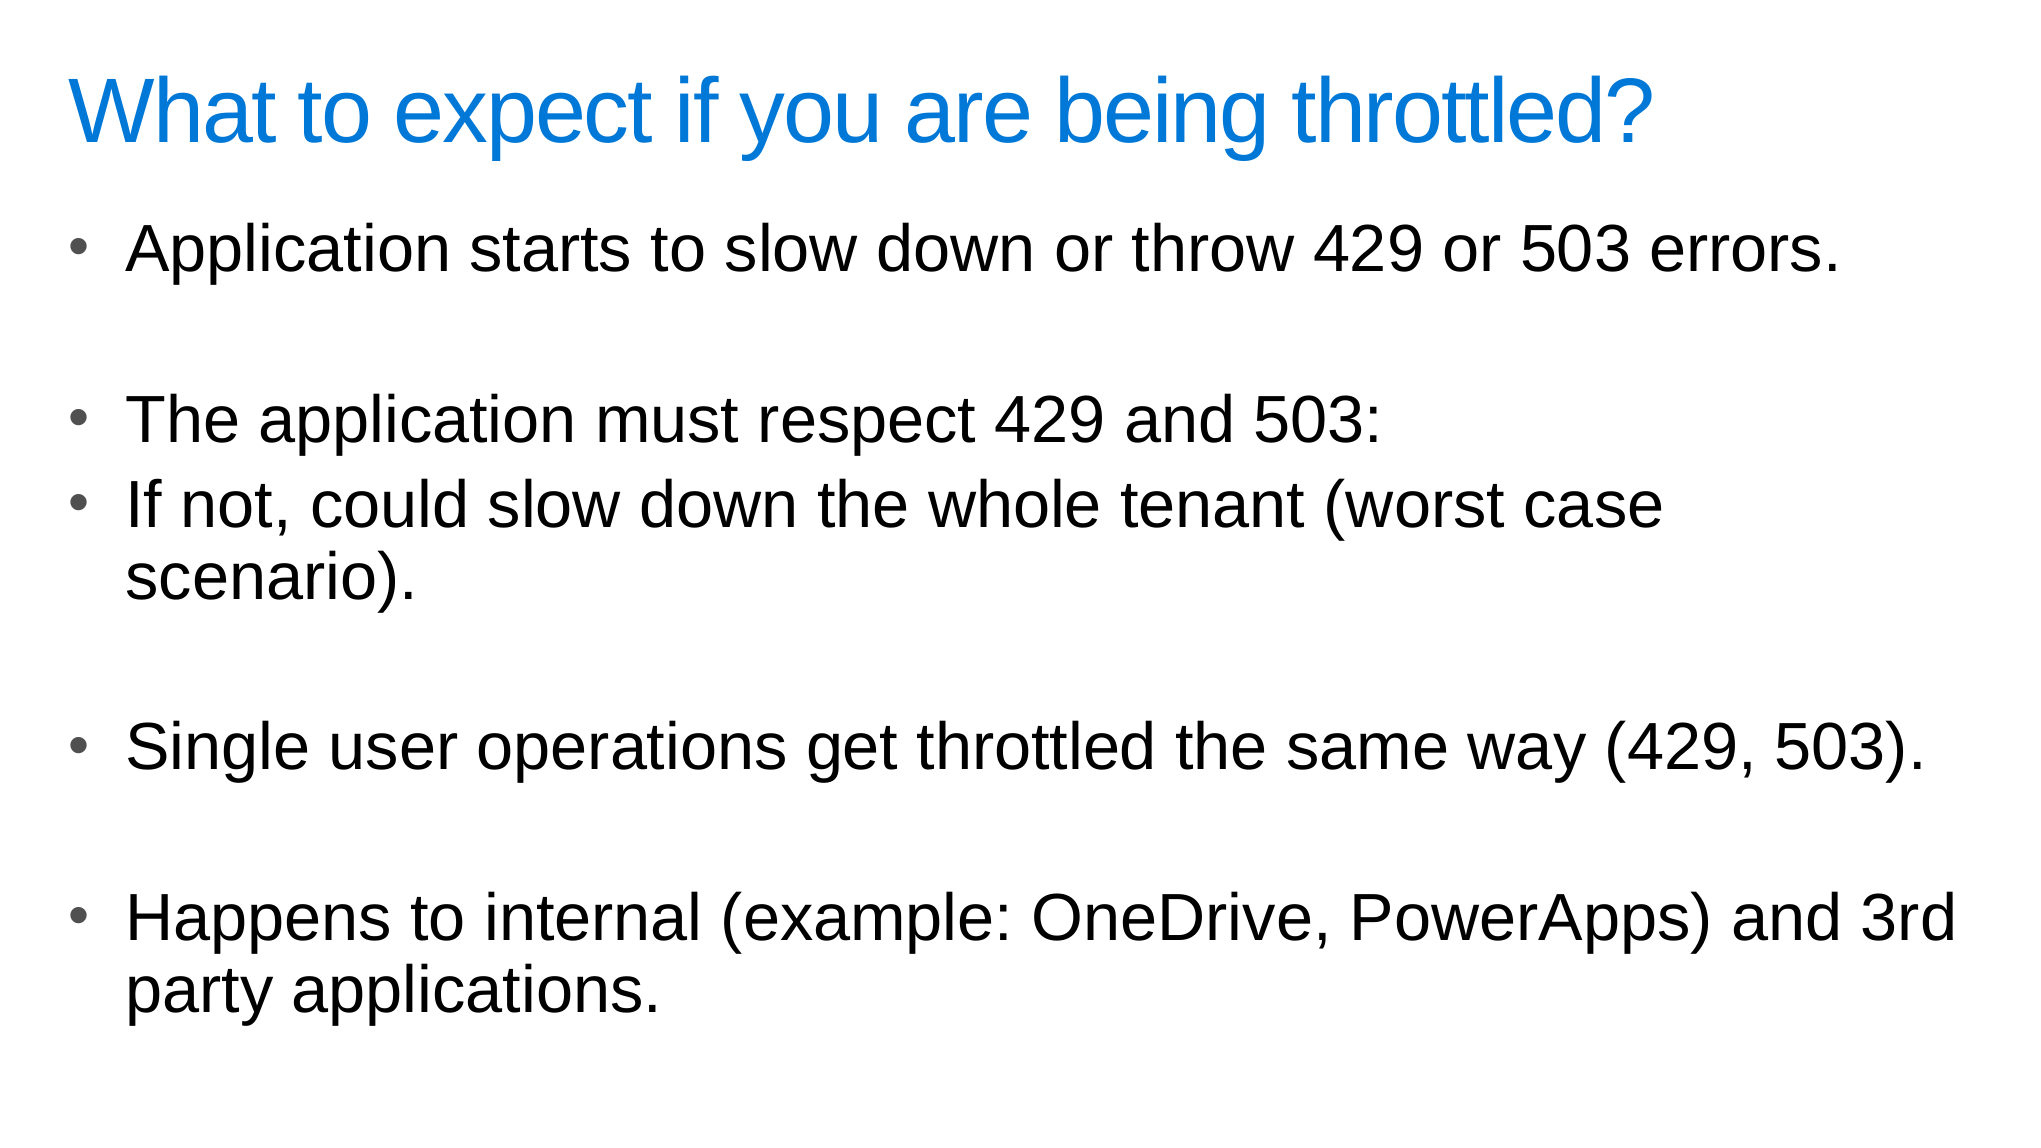

# What to expect if you are being throttled?
Application starts to slow down or throw 429 or 503 errors.

The application must respect 429 and 503:
If not, could slow down the whole tenant (worst case scenario).

Single user operations get throttled the same way (429, 503).

Happens to internal (example: OneDrive, PowerApps) and 3rd party applications.